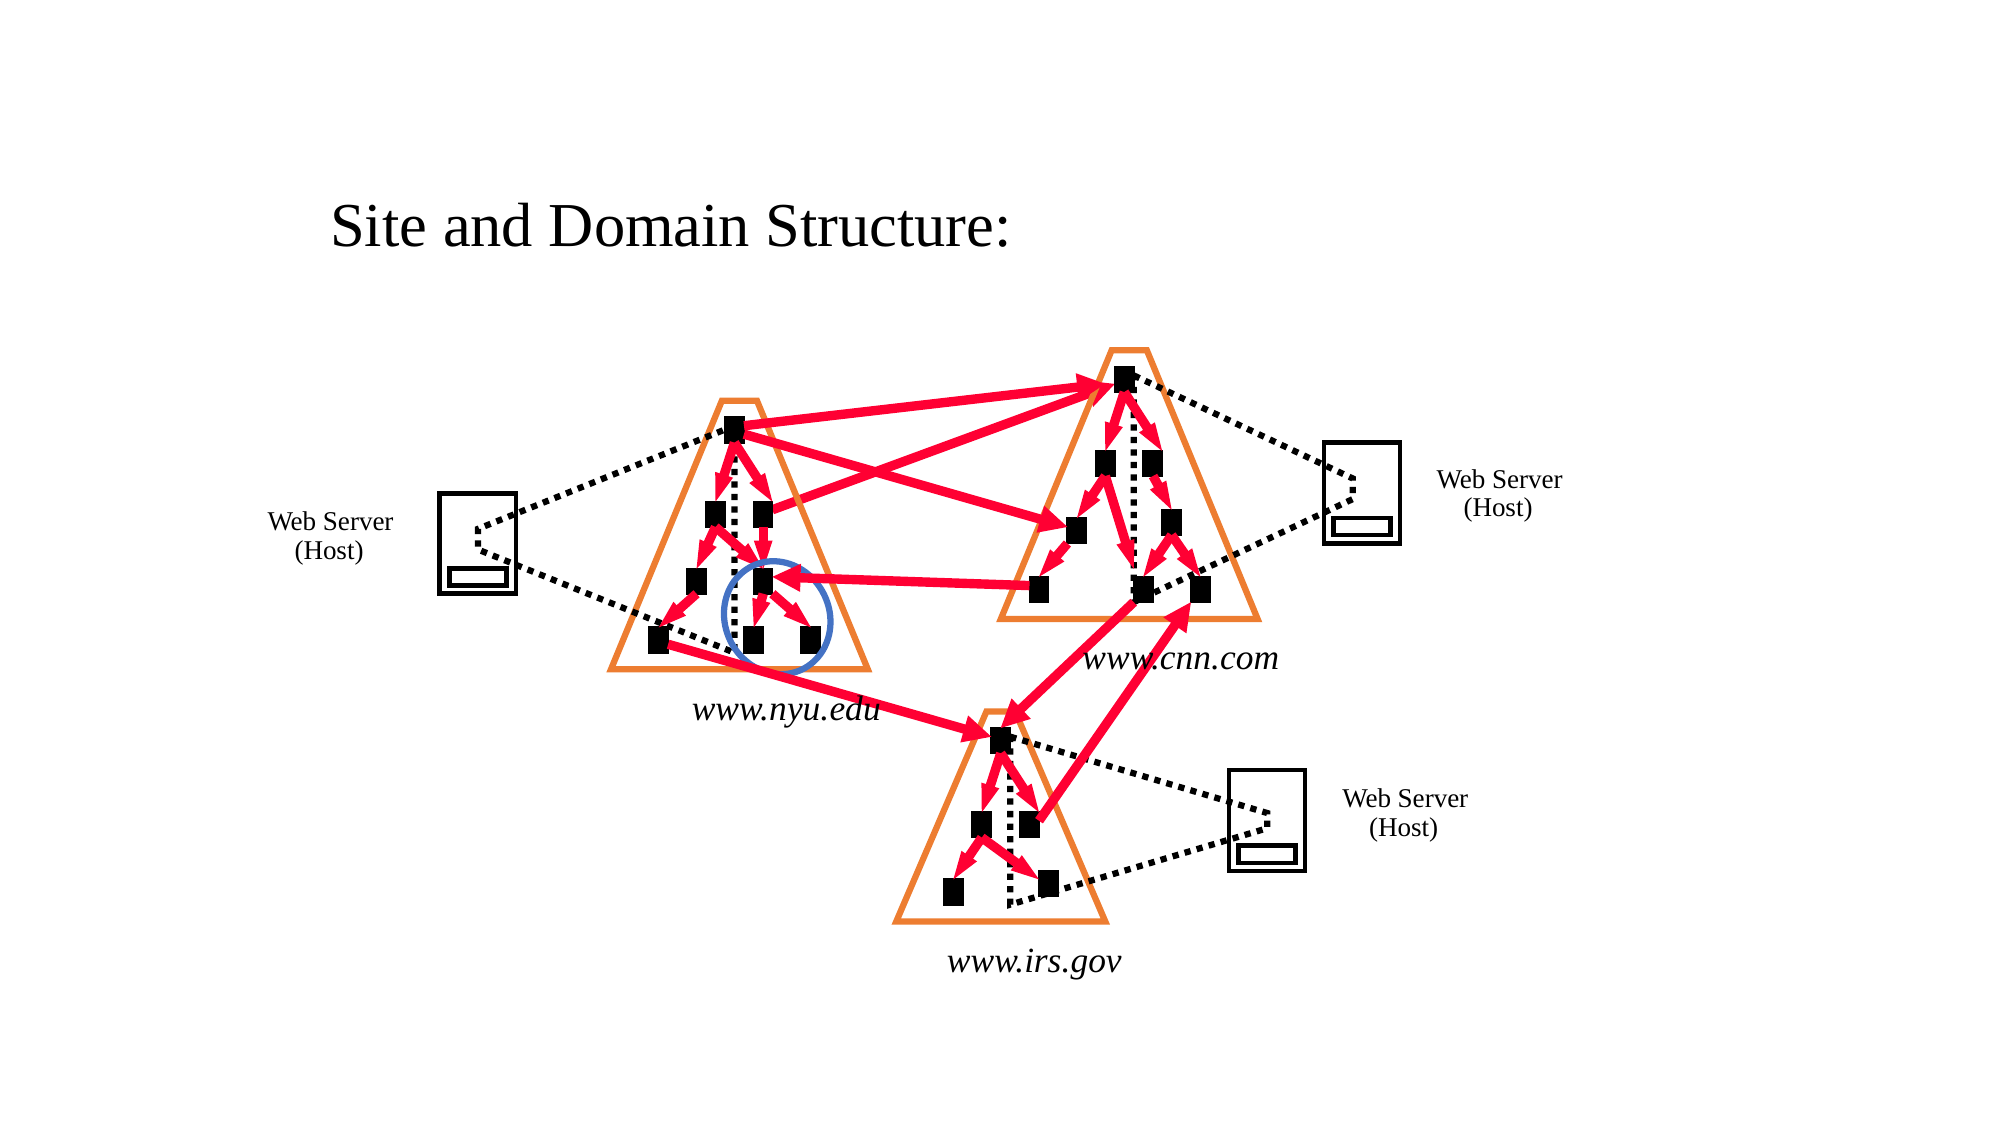

Site and Domain Structure:

Web Server
    (Host)

Web Server
    (Host)

www.cnn.com

www.nyu.edu

Web Server
    (Host)

www.irs.gov